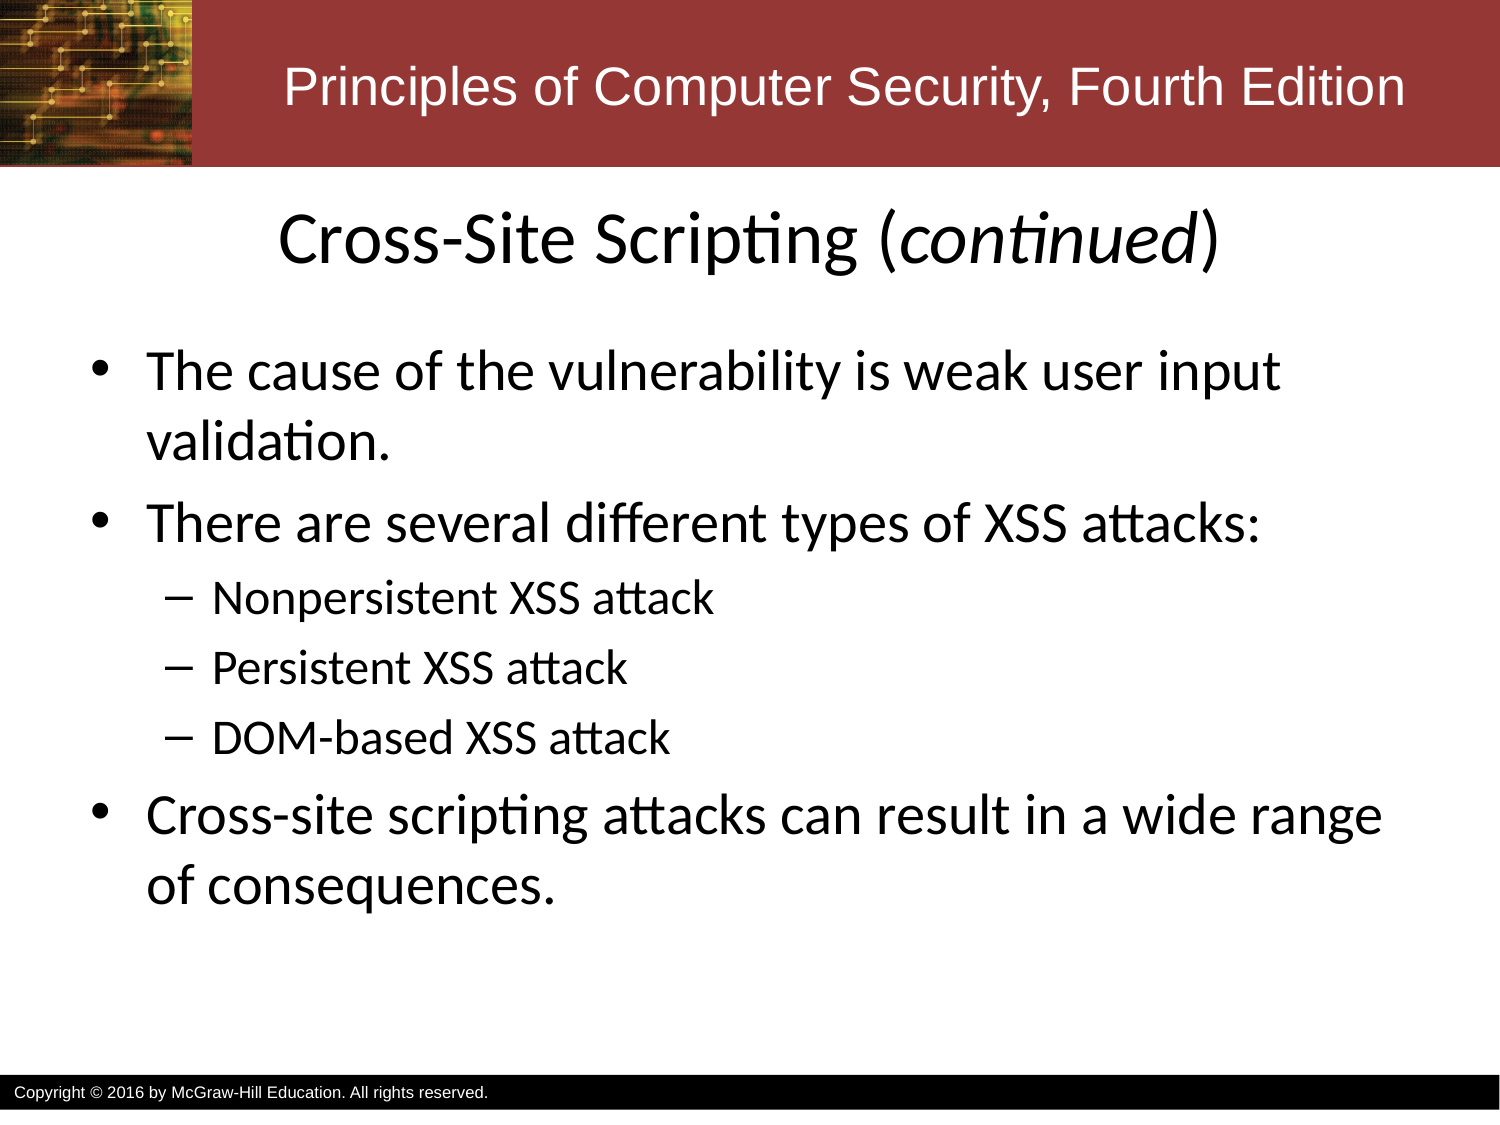

# Cross-Site Scripting (continued)
The cause of the vulnerability is weak user input validation.
There are several different types of XSS attacks:
Nonpersistent XSS attack
Persistent XSS attack
DOM-based XSS attack
Cross-site scripting attacks can result in a wide range of consequences.